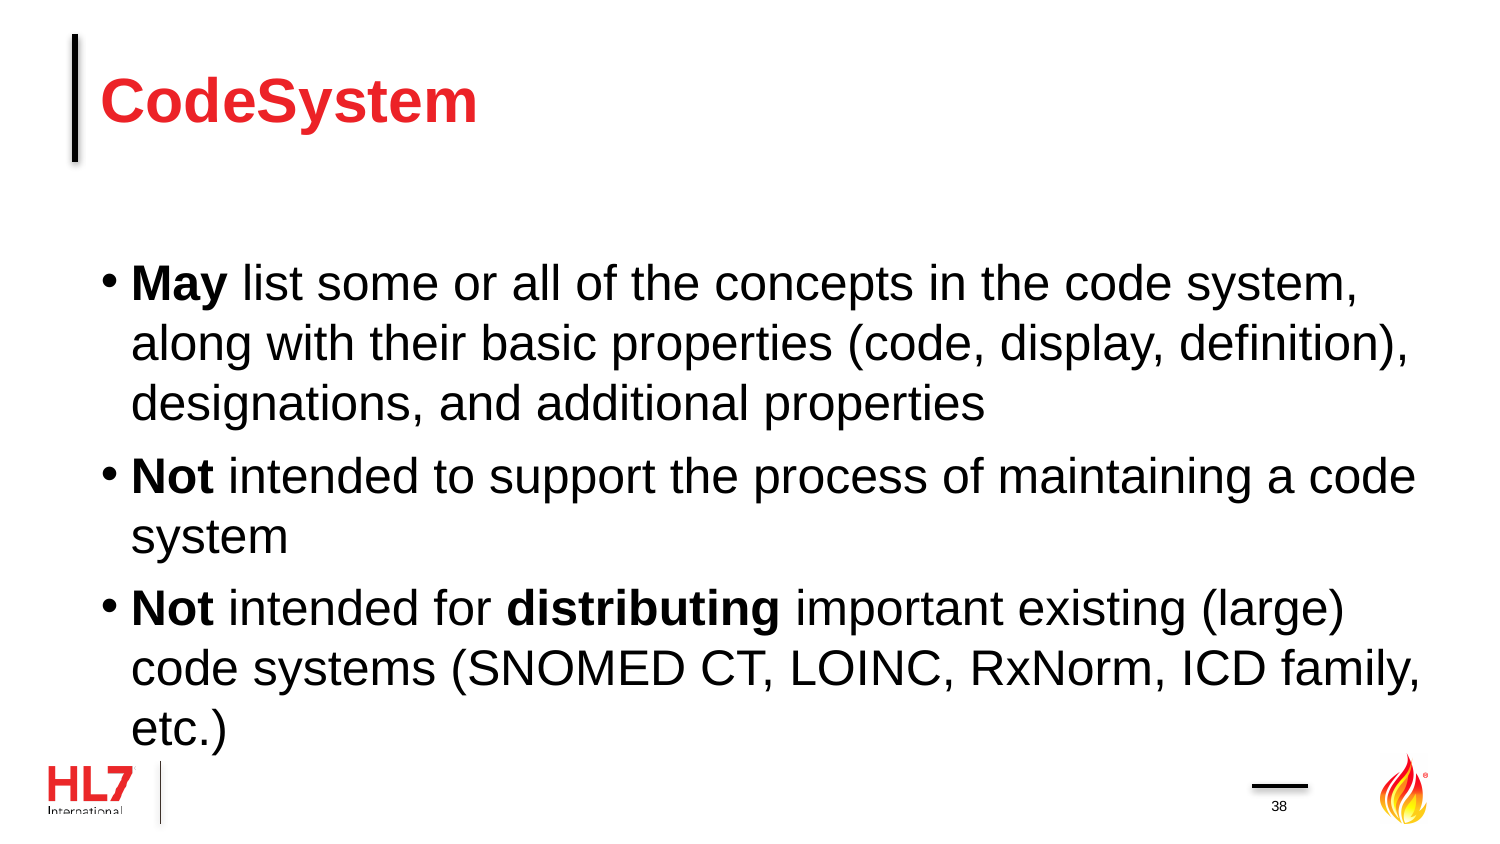

# CodeSystem
May list some or all of the concepts in the code system, along with their basic properties (code, display, definition), designations, and additional properties
Not intended to support the process of maintaining a code system
Not intended for distributing important existing (large) code systems (SNOMED CT, LOINC, RxNorm, ICD family, etc.)
38